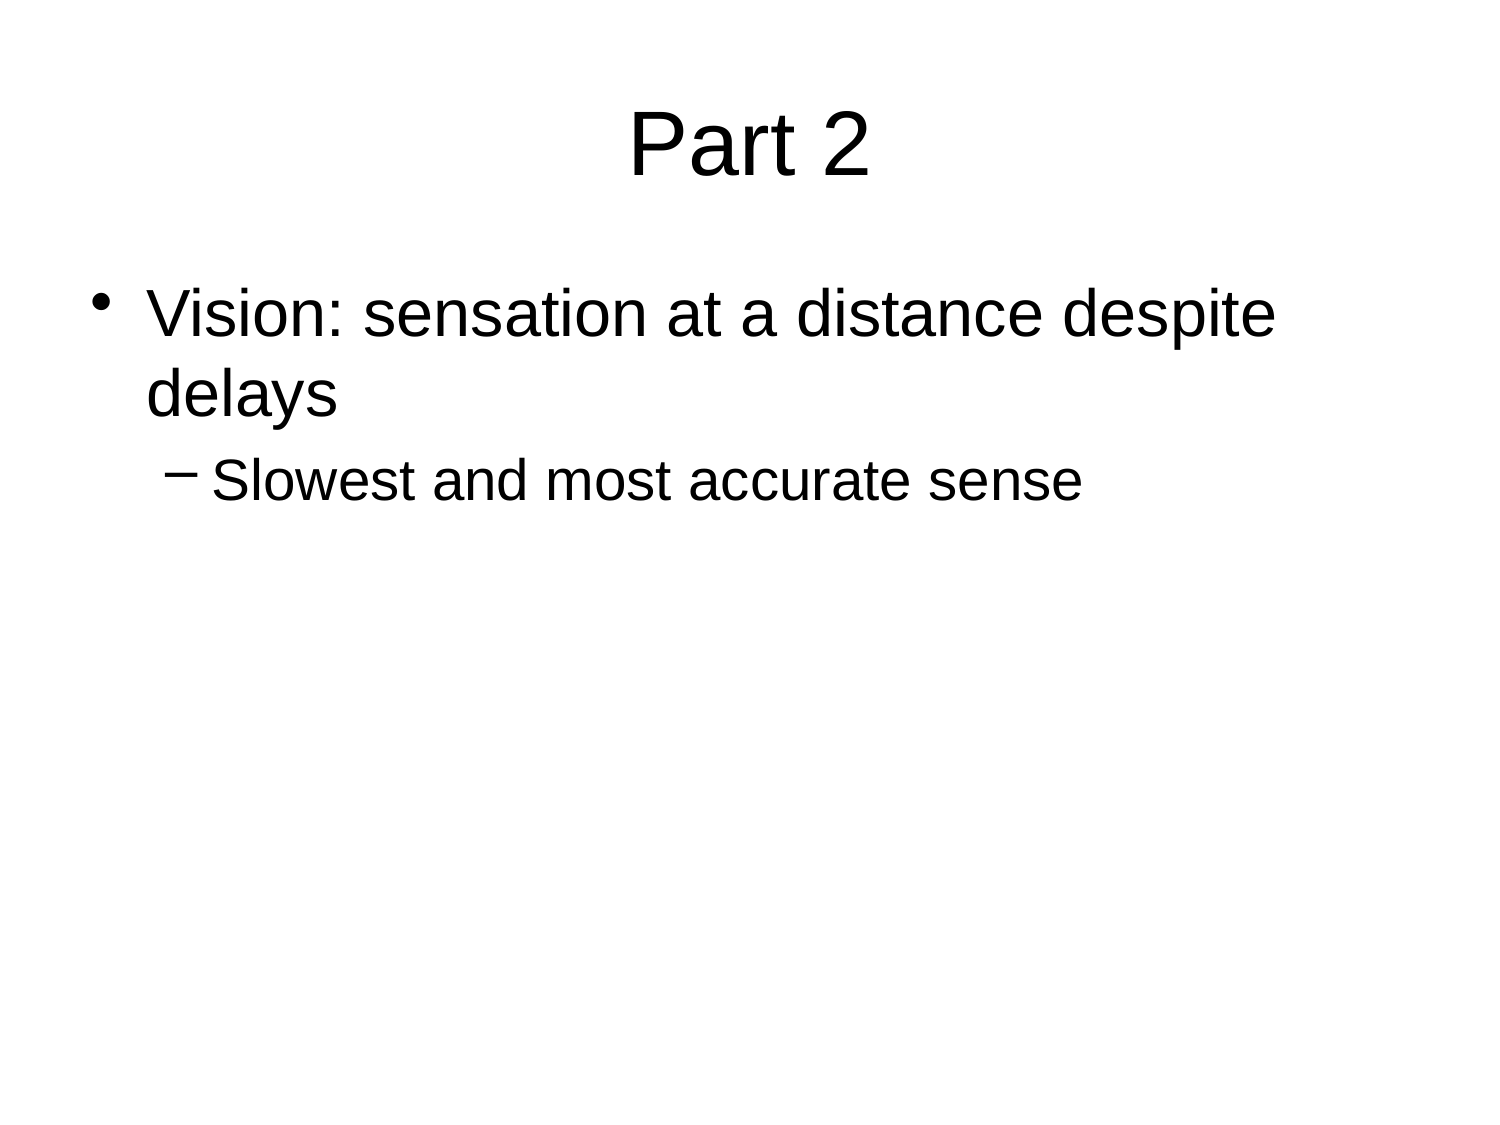

# Part 2
Vision: sensation at a distance despite delays
Slowest and most accurate sense